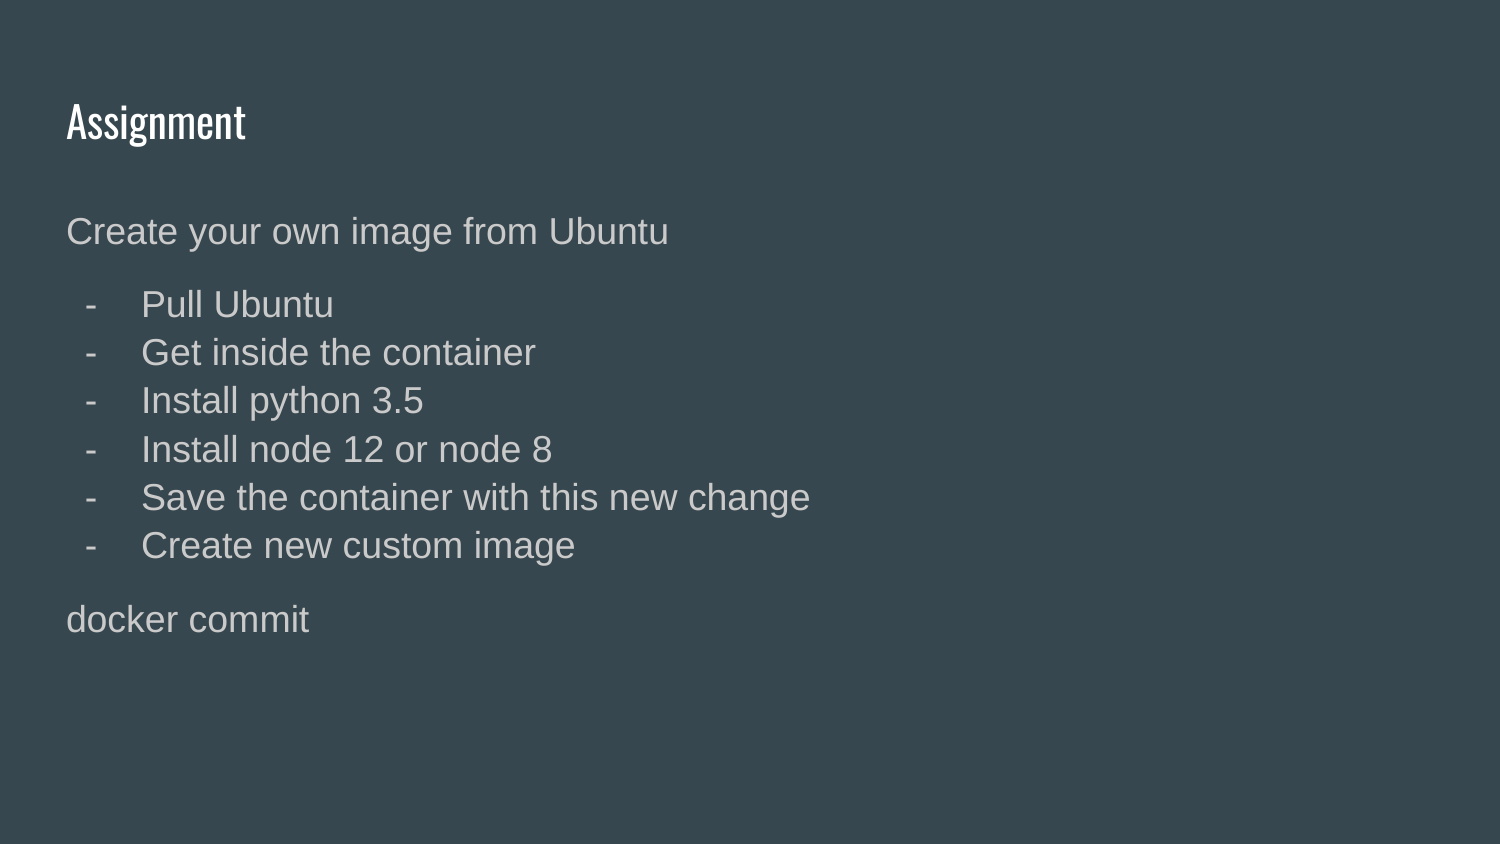

# Assignment
Create your own image from Ubuntu
Pull Ubuntu
Get inside the container
Install python 3.5
Install node 12 or node 8
Save the container with this new change
Create new custom image
docker commit